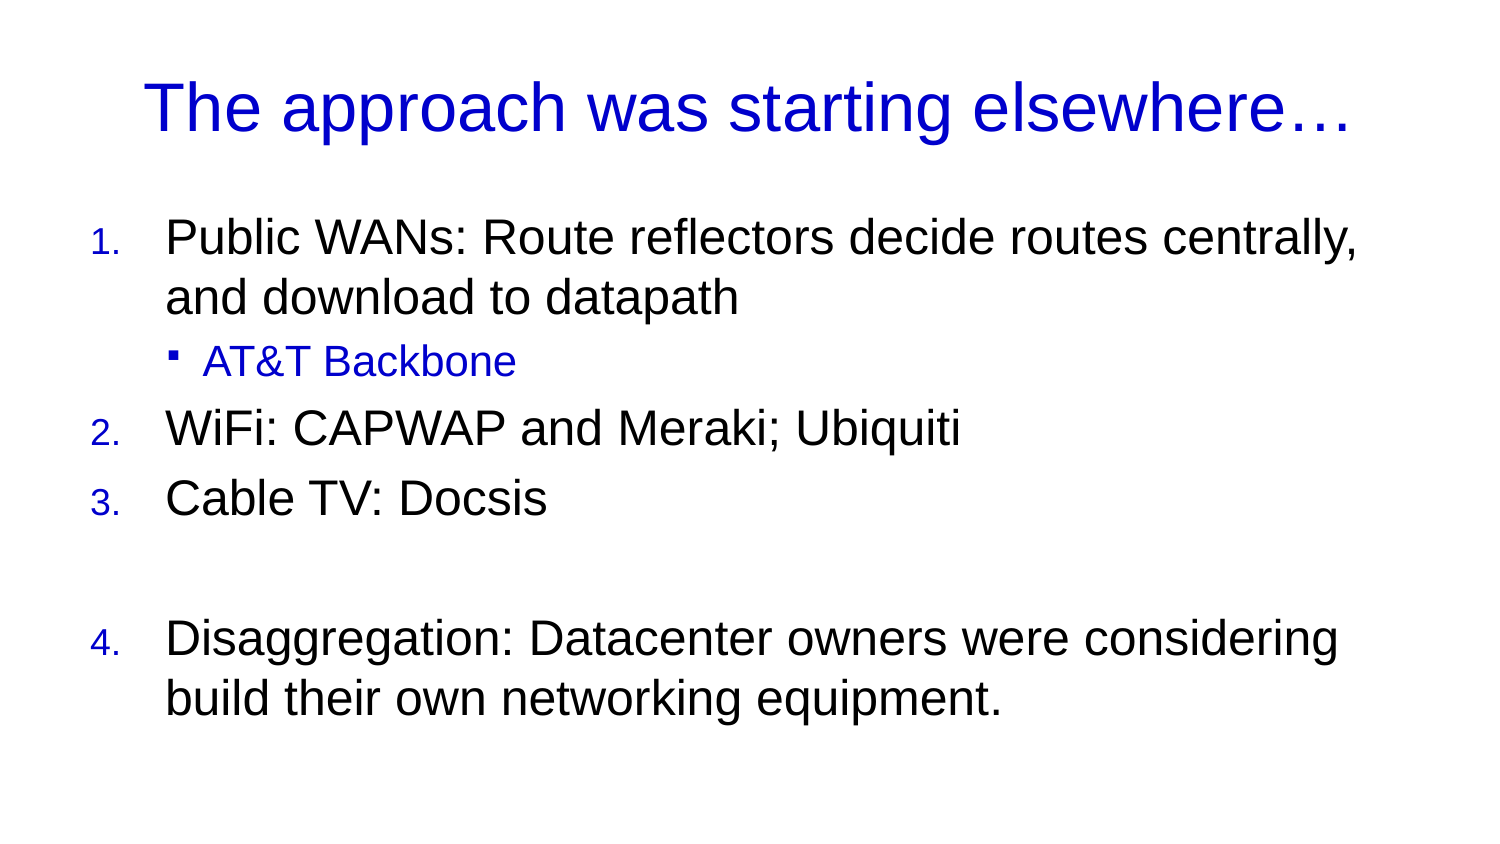

# The approach was starting elsewhere…
Public WANs: Route reflectors decide routes centrally, and download to datapath
AT&T Backbone
WiFi: CAPWAP and Meraki; Ubiquiti
Cable TV: Docsis

Disaggregation: Datacenter owners were considering build their own networking equipment.